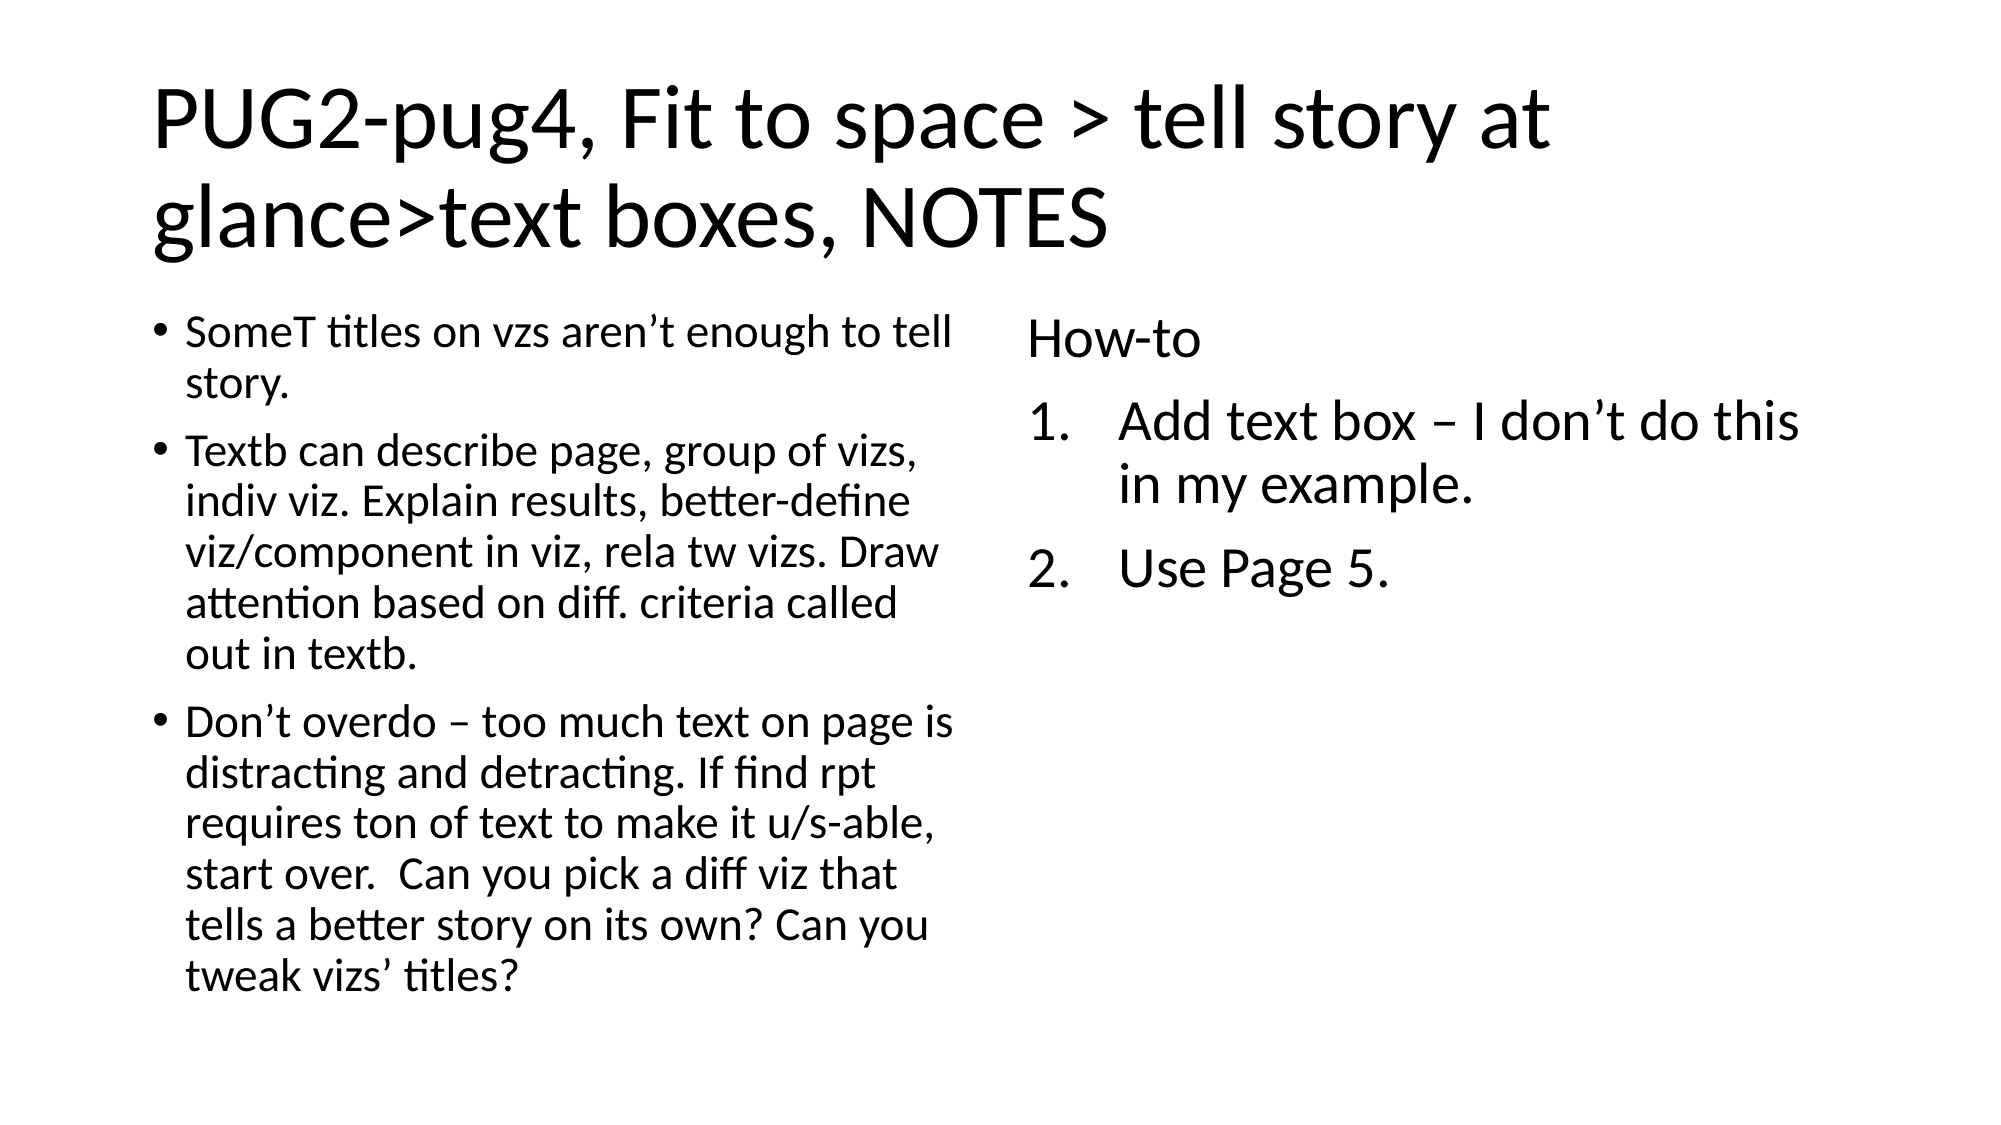

# PUG2-pug4, Fit to space > tell story at glance>text boxes, NOTES
SomeT titles on vzs aren’t enough to tell story.
Textb can describe page, group of vizs, indiv viz. Explain results, better-define viz/component in viz, rela tw vizs. Draw attention based on diff. criteria called out in textb.
Don’t overdo – too much text on page is distracting and detracting. If find rpt requires ton of text to make it u/s-able, start over.  Can you pick a diff viz that tells a better story on its own? Can you tweak vizs’ titles?
How-to
Add text box – I don’t do this in my example.
Use Page 5.